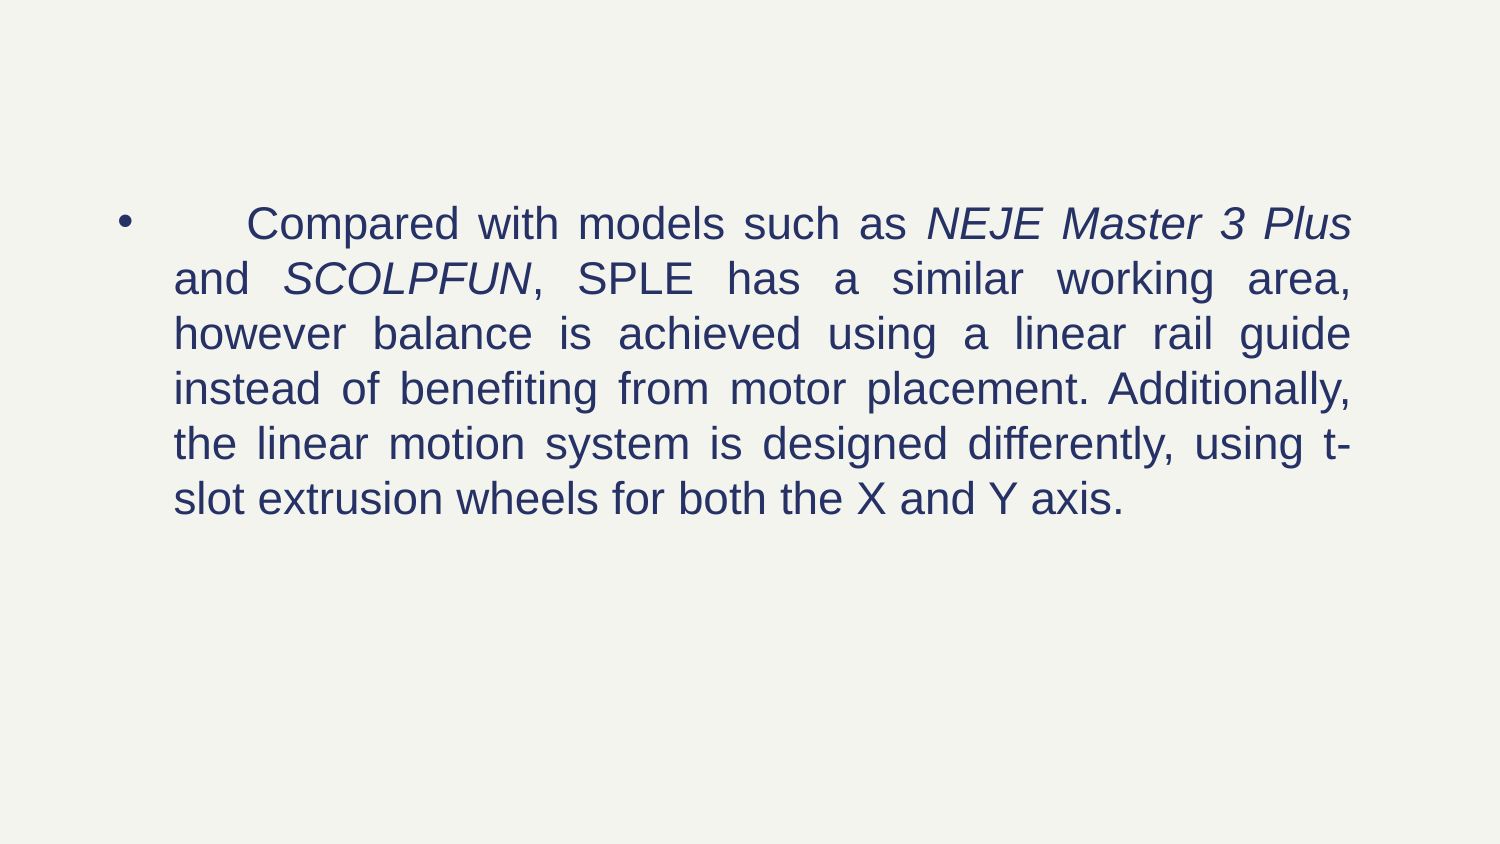

Compared with models such as NEJE Master 3 Plus and SCOLPFUN, SPLE has a similar working area, however balance is achieved using a linear rail guide instead of benefiting from motor placement. Additionally, the linear motion system is designed differently, using t-slot extrusion wheels for both the X and Y axis.